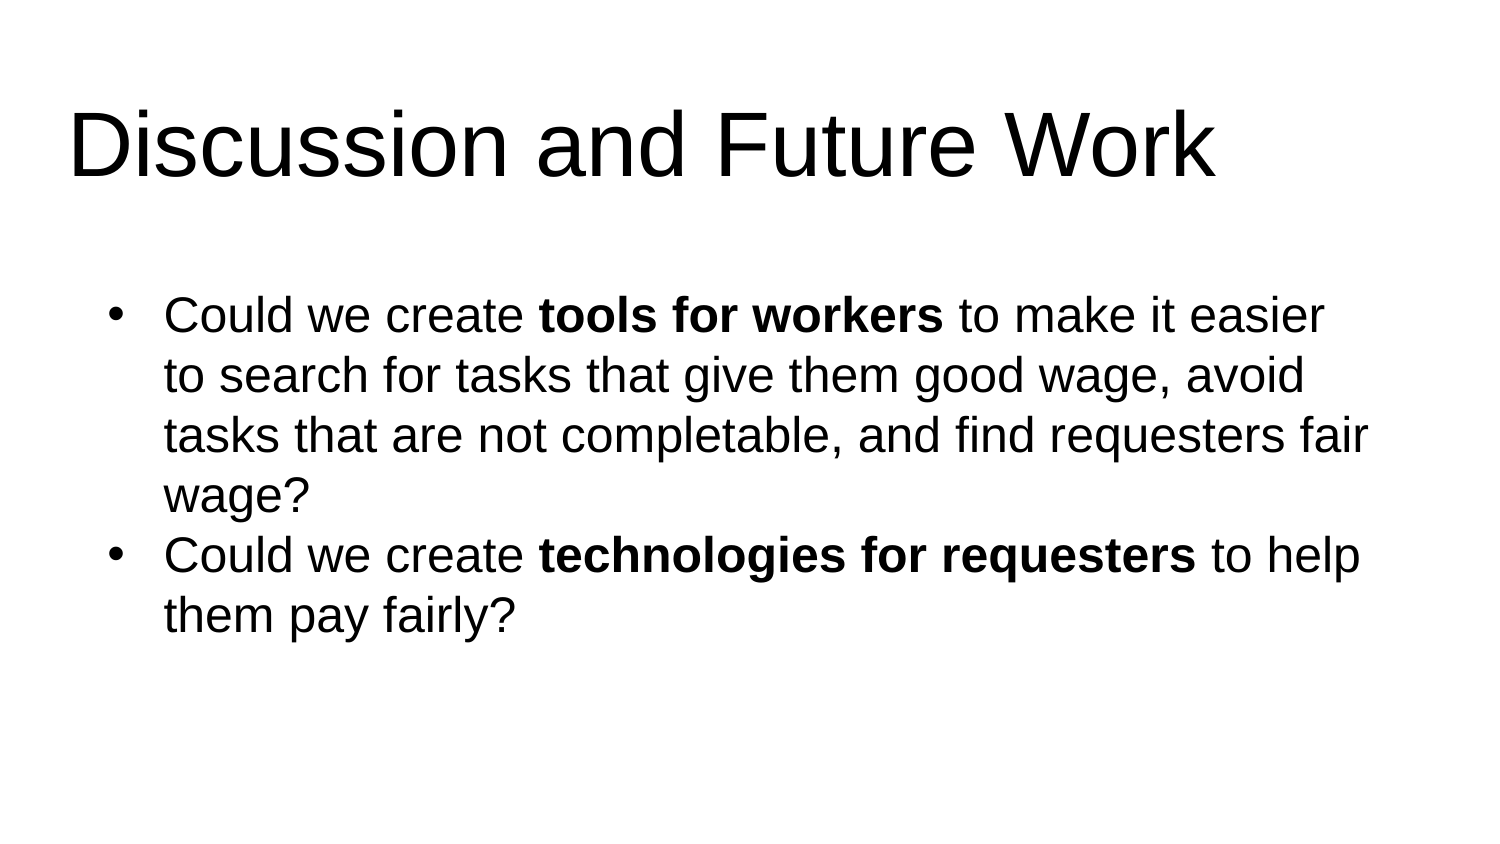

Discussion and Future Work
Could we create tools for workers to make it easier to search for tasks that give them good wage, avoid tasks that are not completable, and find requesters fair wage?
Could we create technologies for requesters to help them pay fairly?